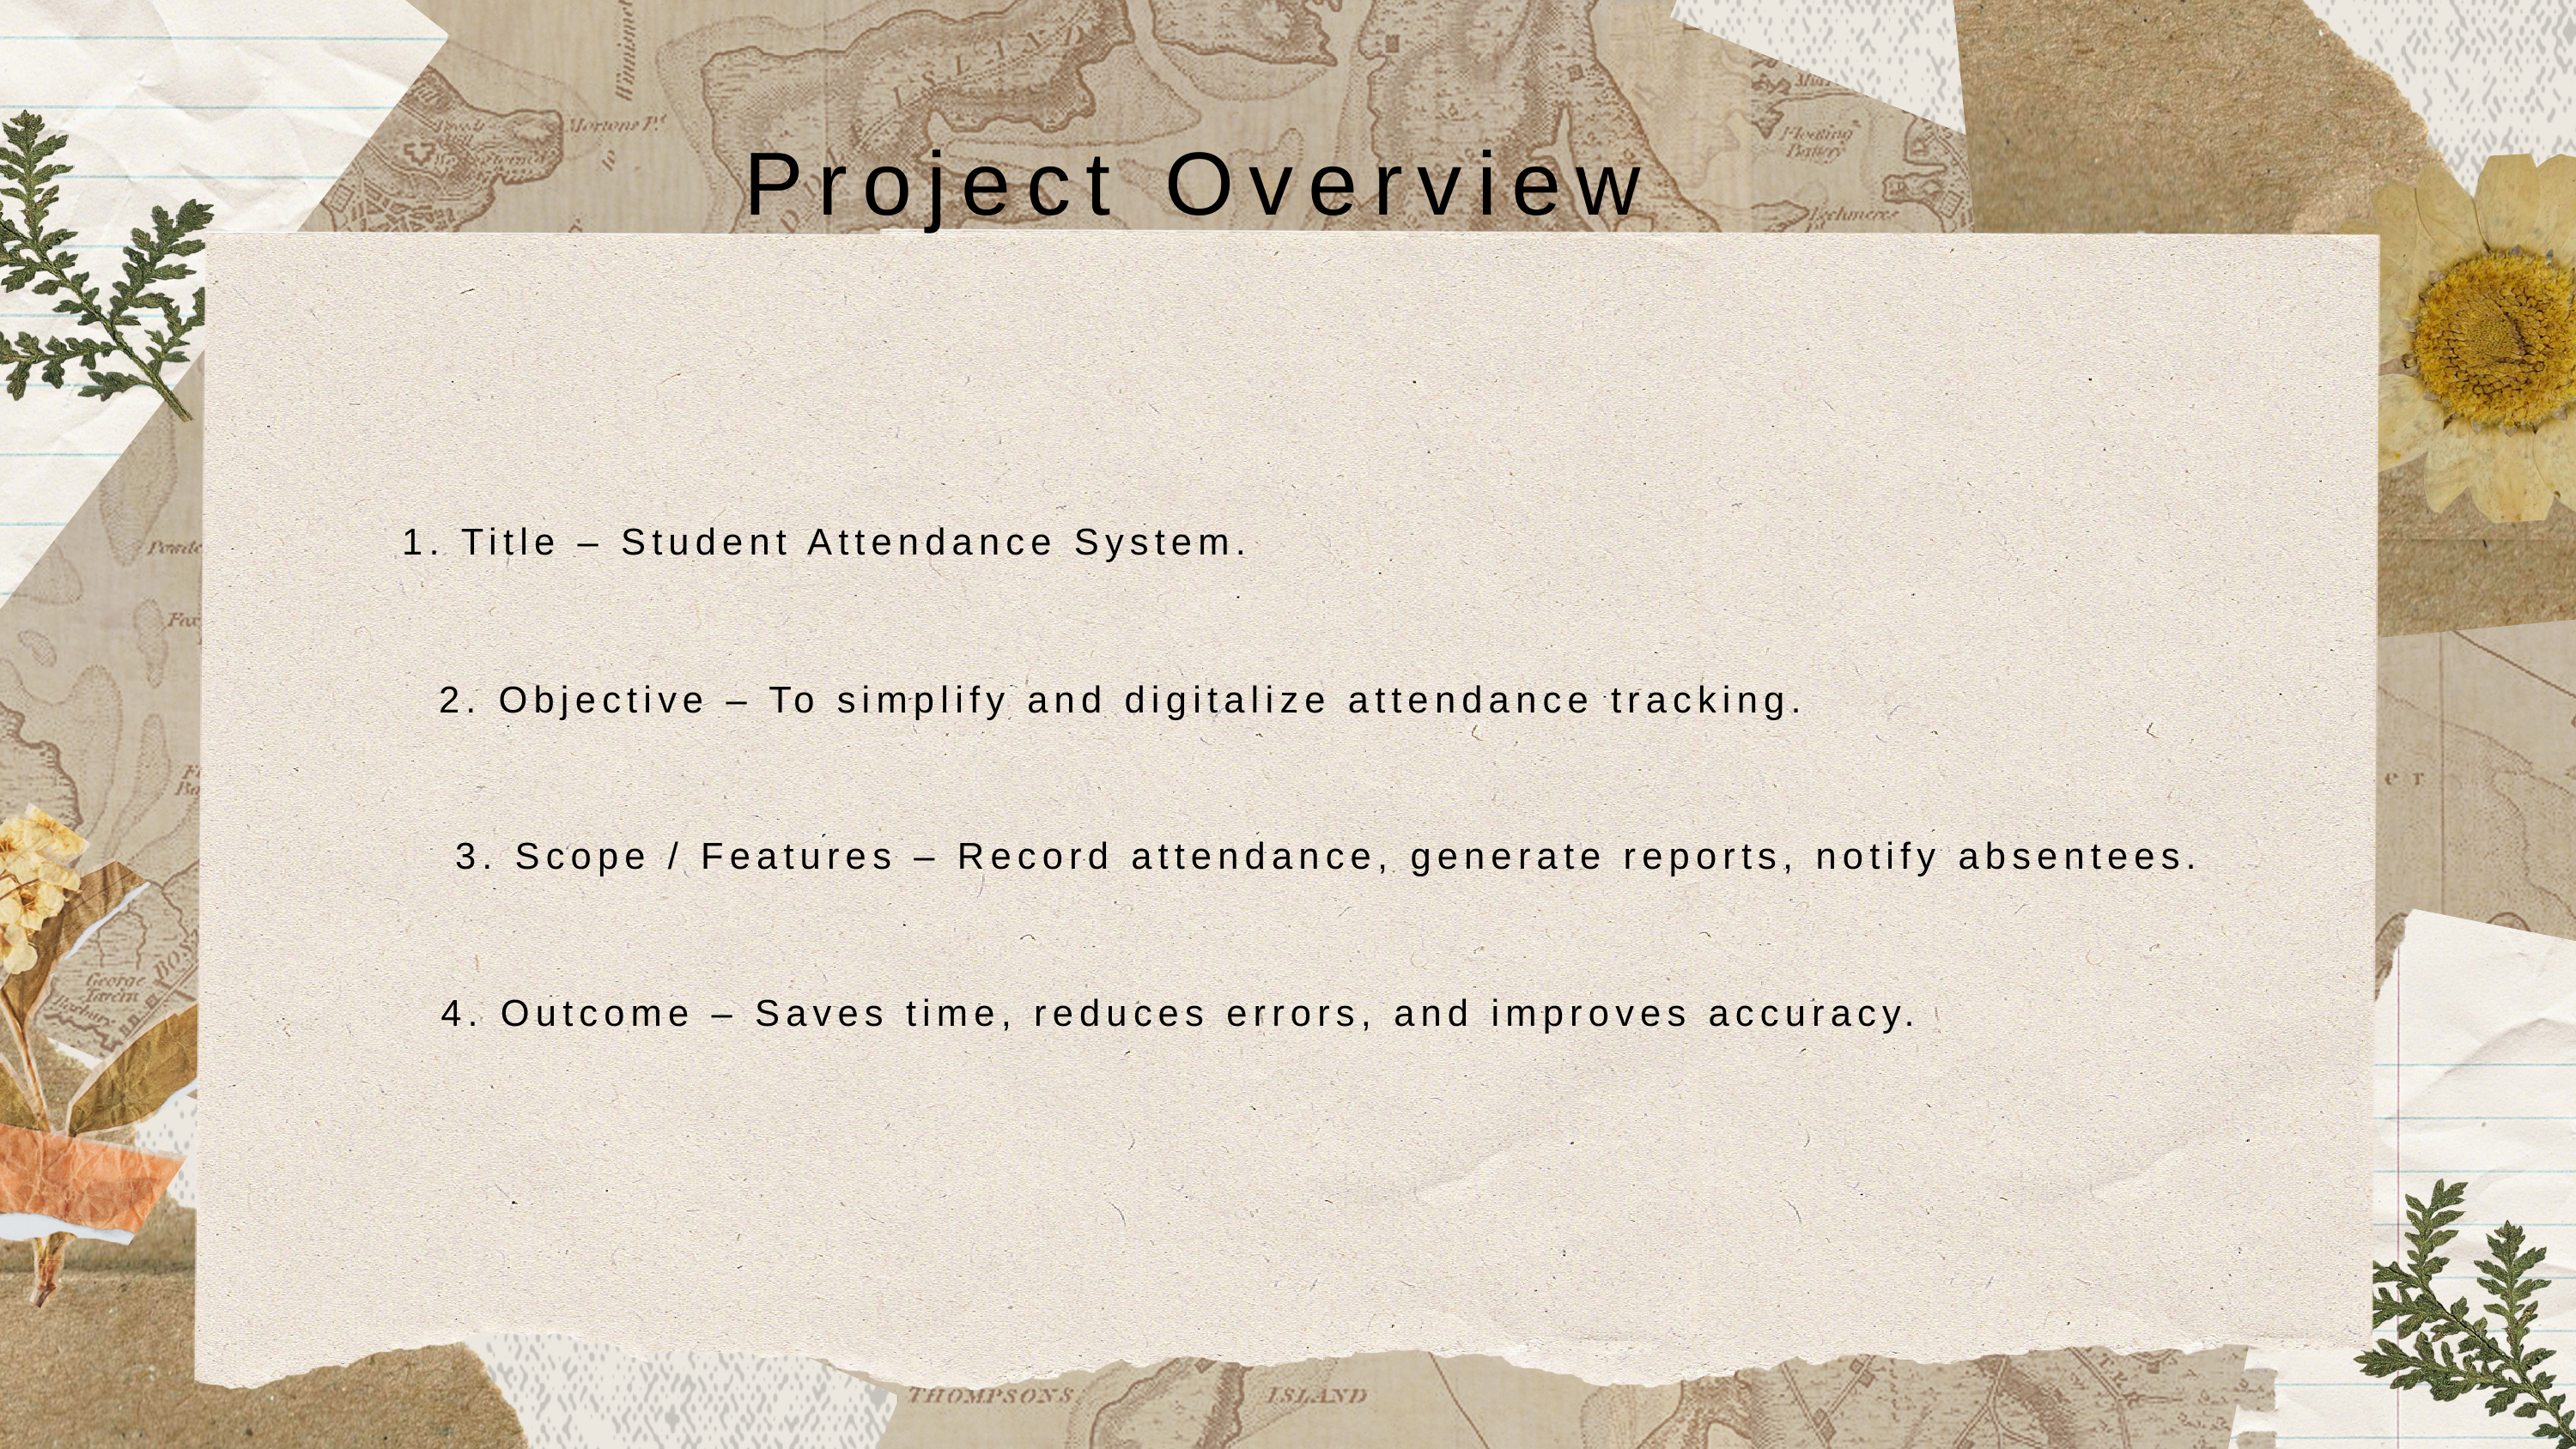

Project Overview

1. Title – Student Attendance System.

 2. Objective – To simplify and digitalize attendance tracking.

3. Scope / Features – Record attendance, generate reports, notify absentees.

4. Outcome – Saves time, reduces errors, and improves accuracy.